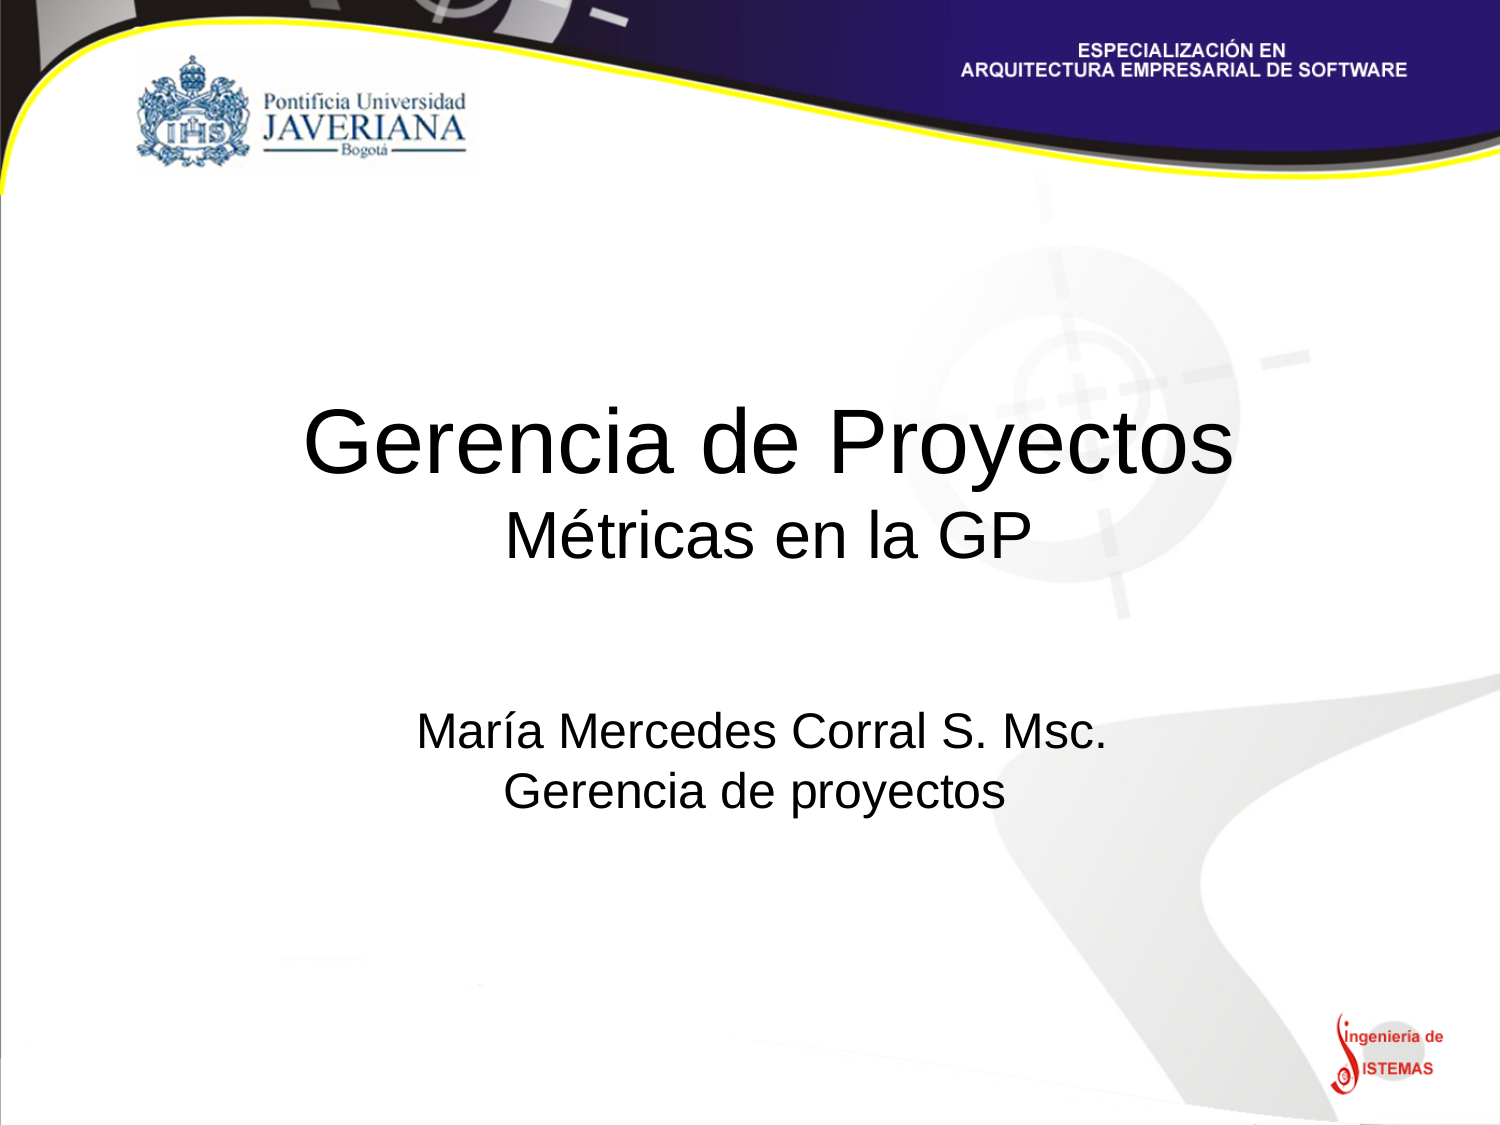

# Gerencia de Proyectos Métricas en la GP
María Mercedes Corral S. Msc.
Gerencia de proyectos